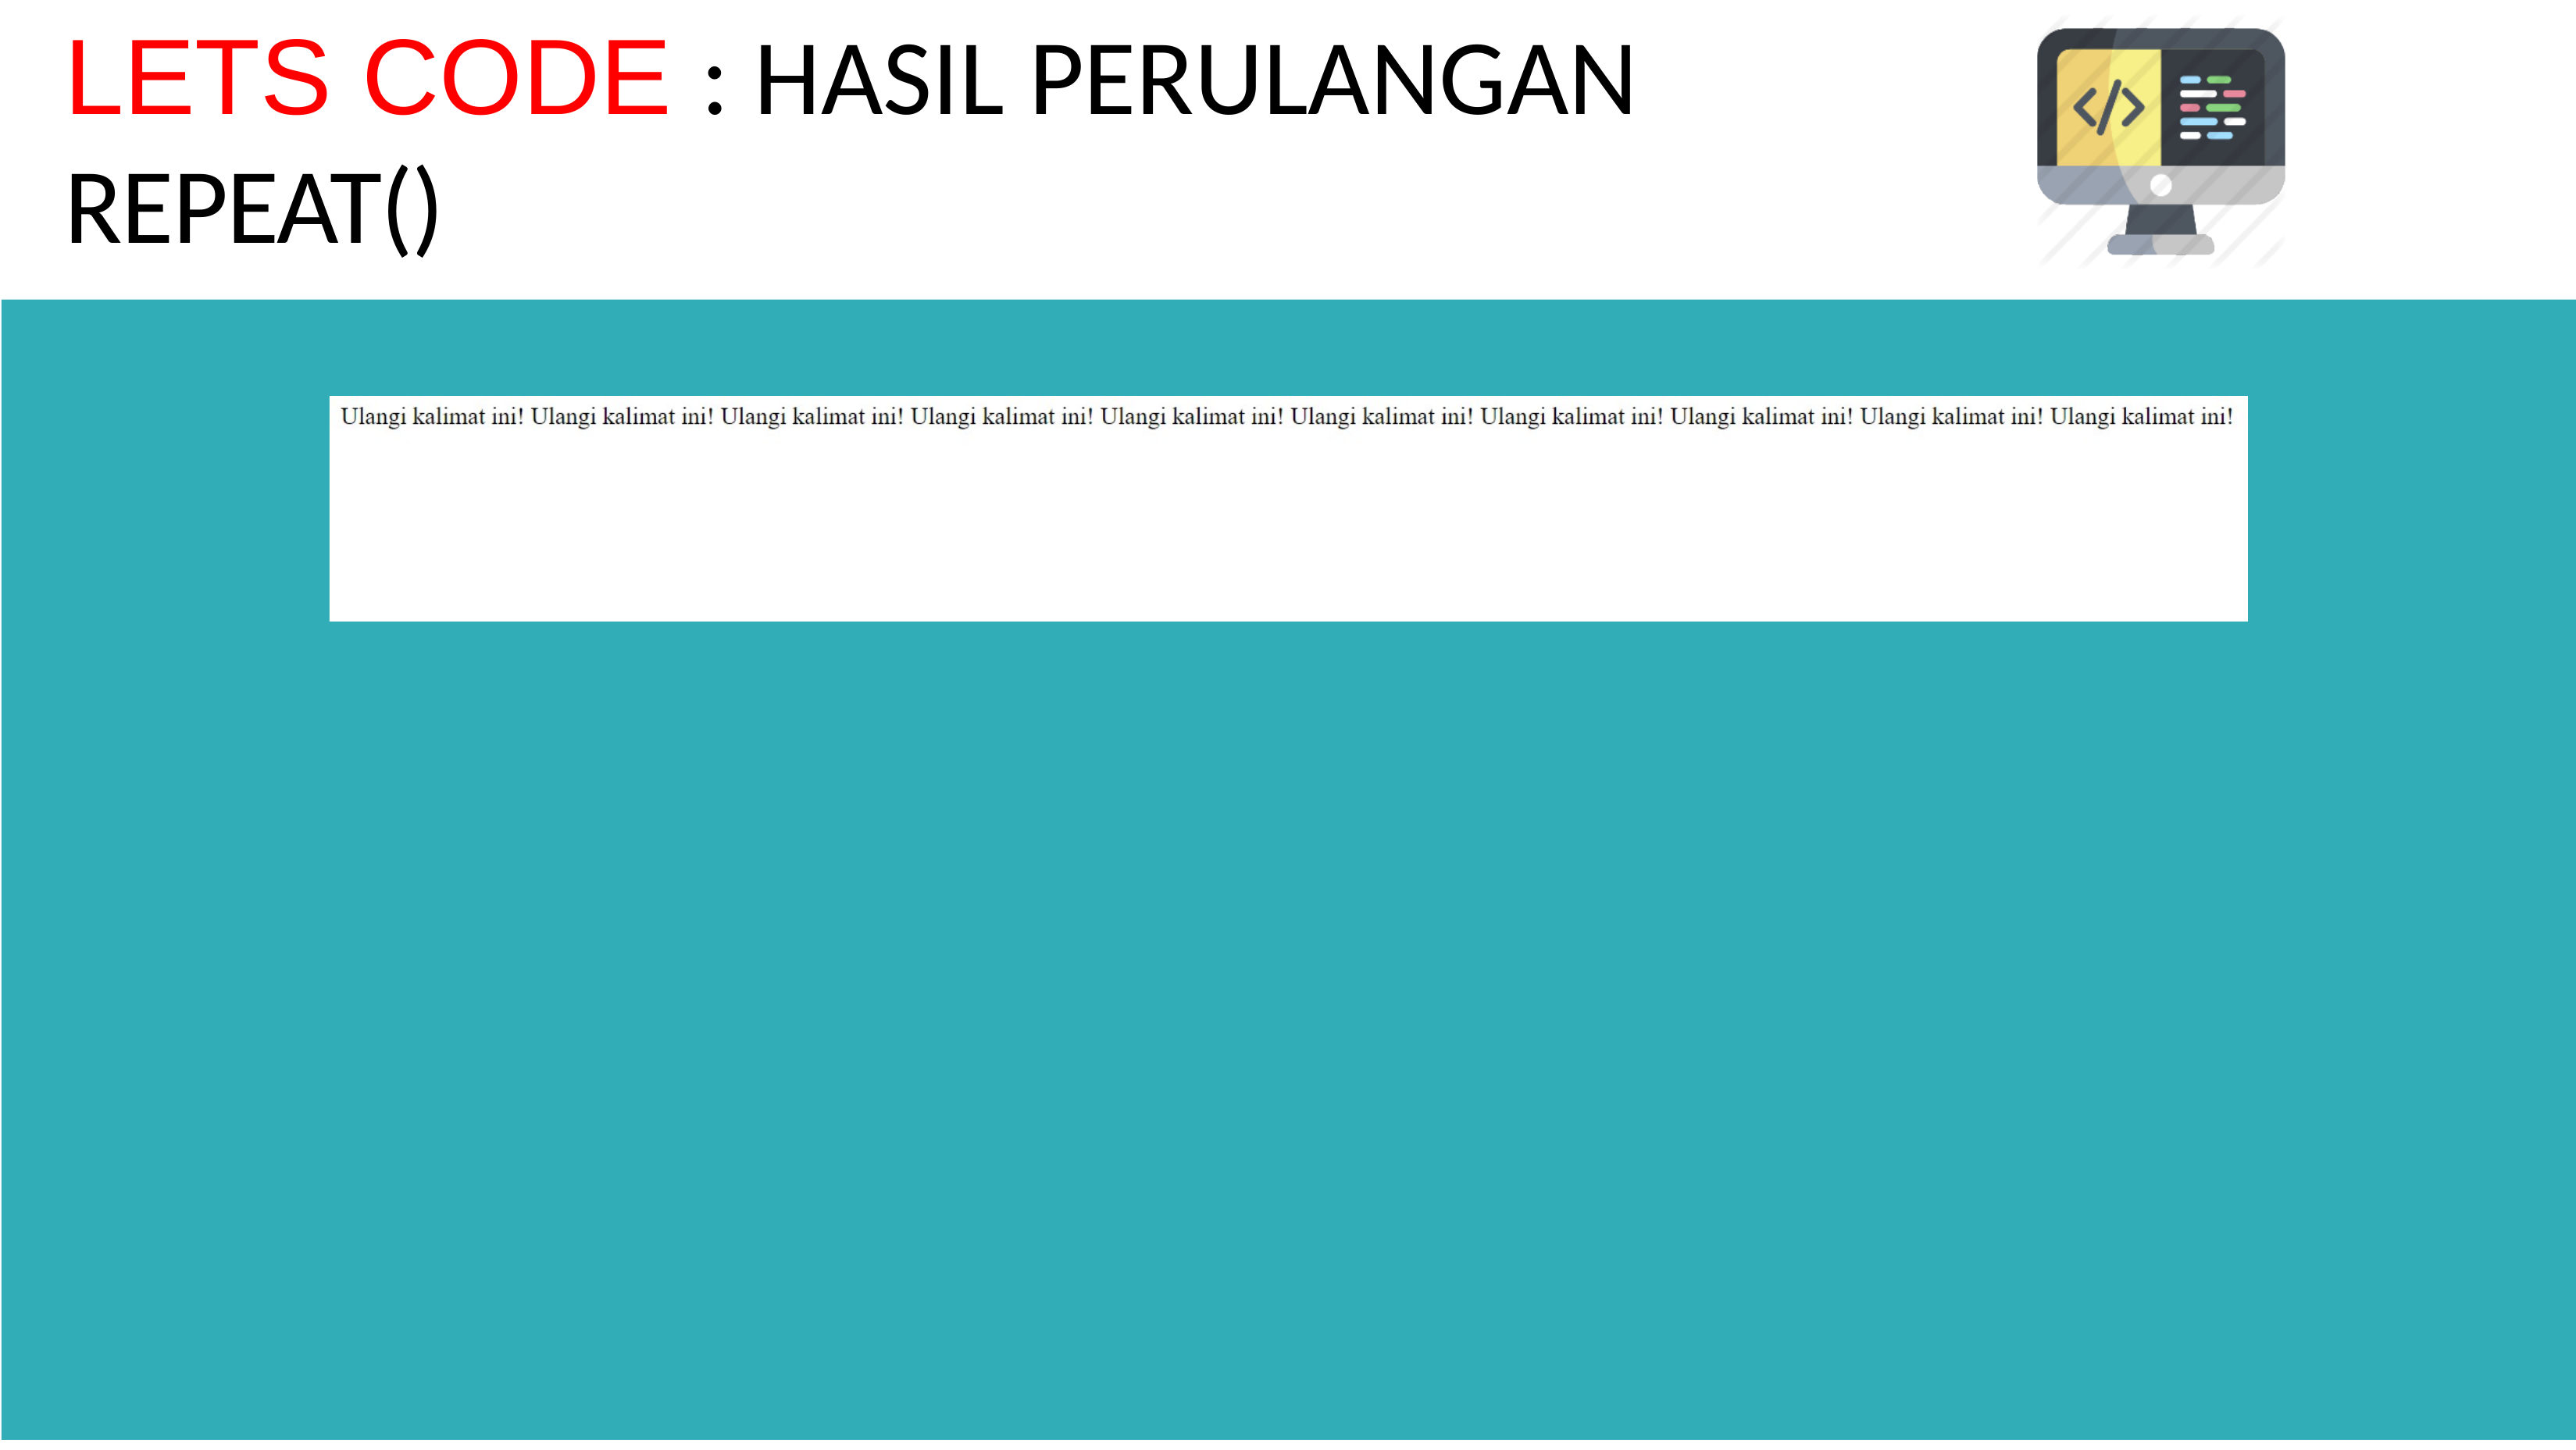

# LETS CODE : HASIL PERULANGAN REPEAT()